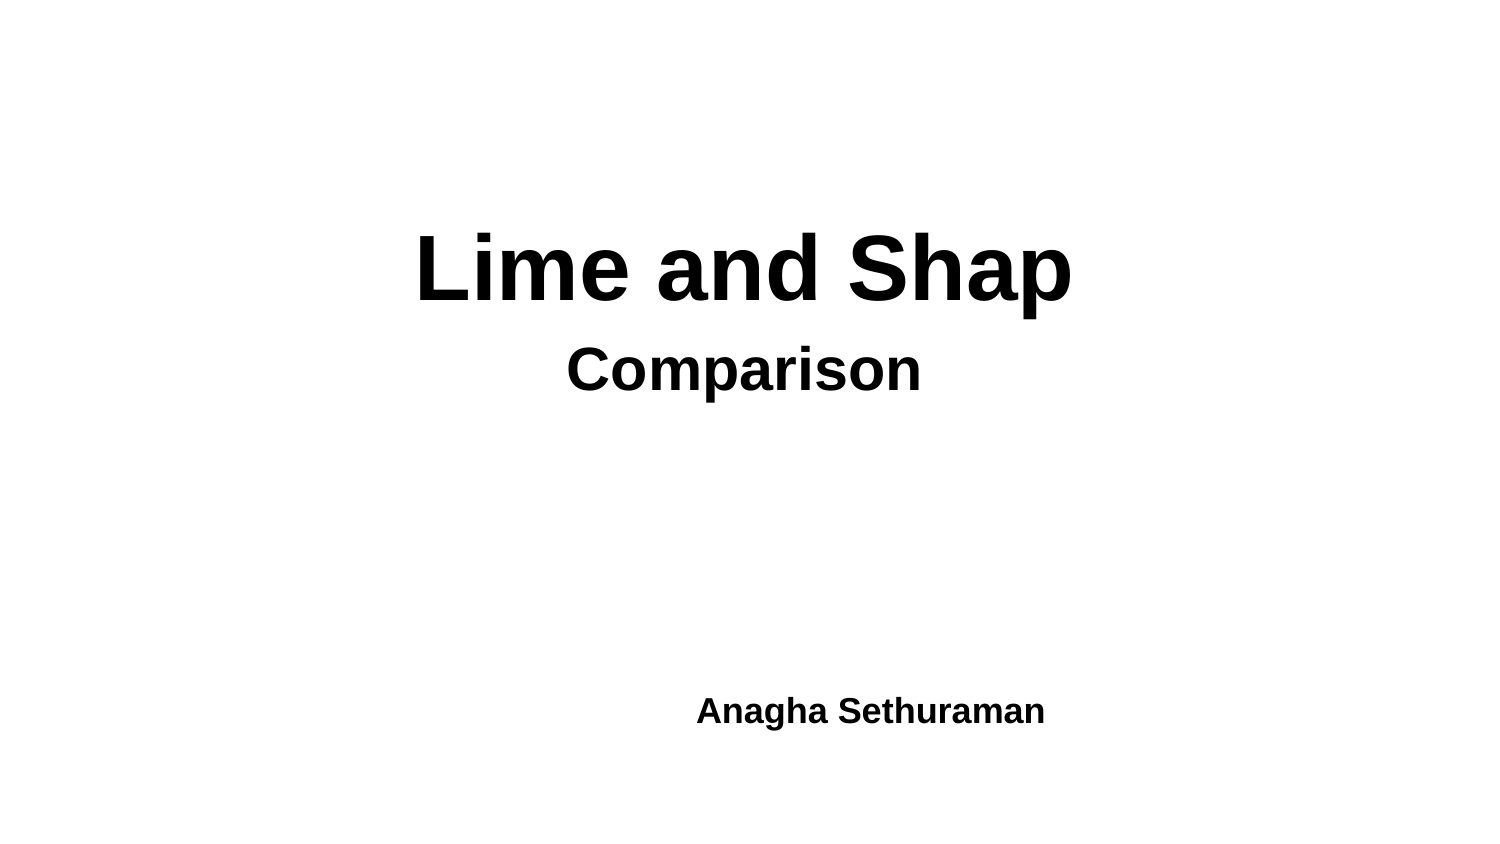

#

Lime and Shap
Comparison

Anagha Sethuraman